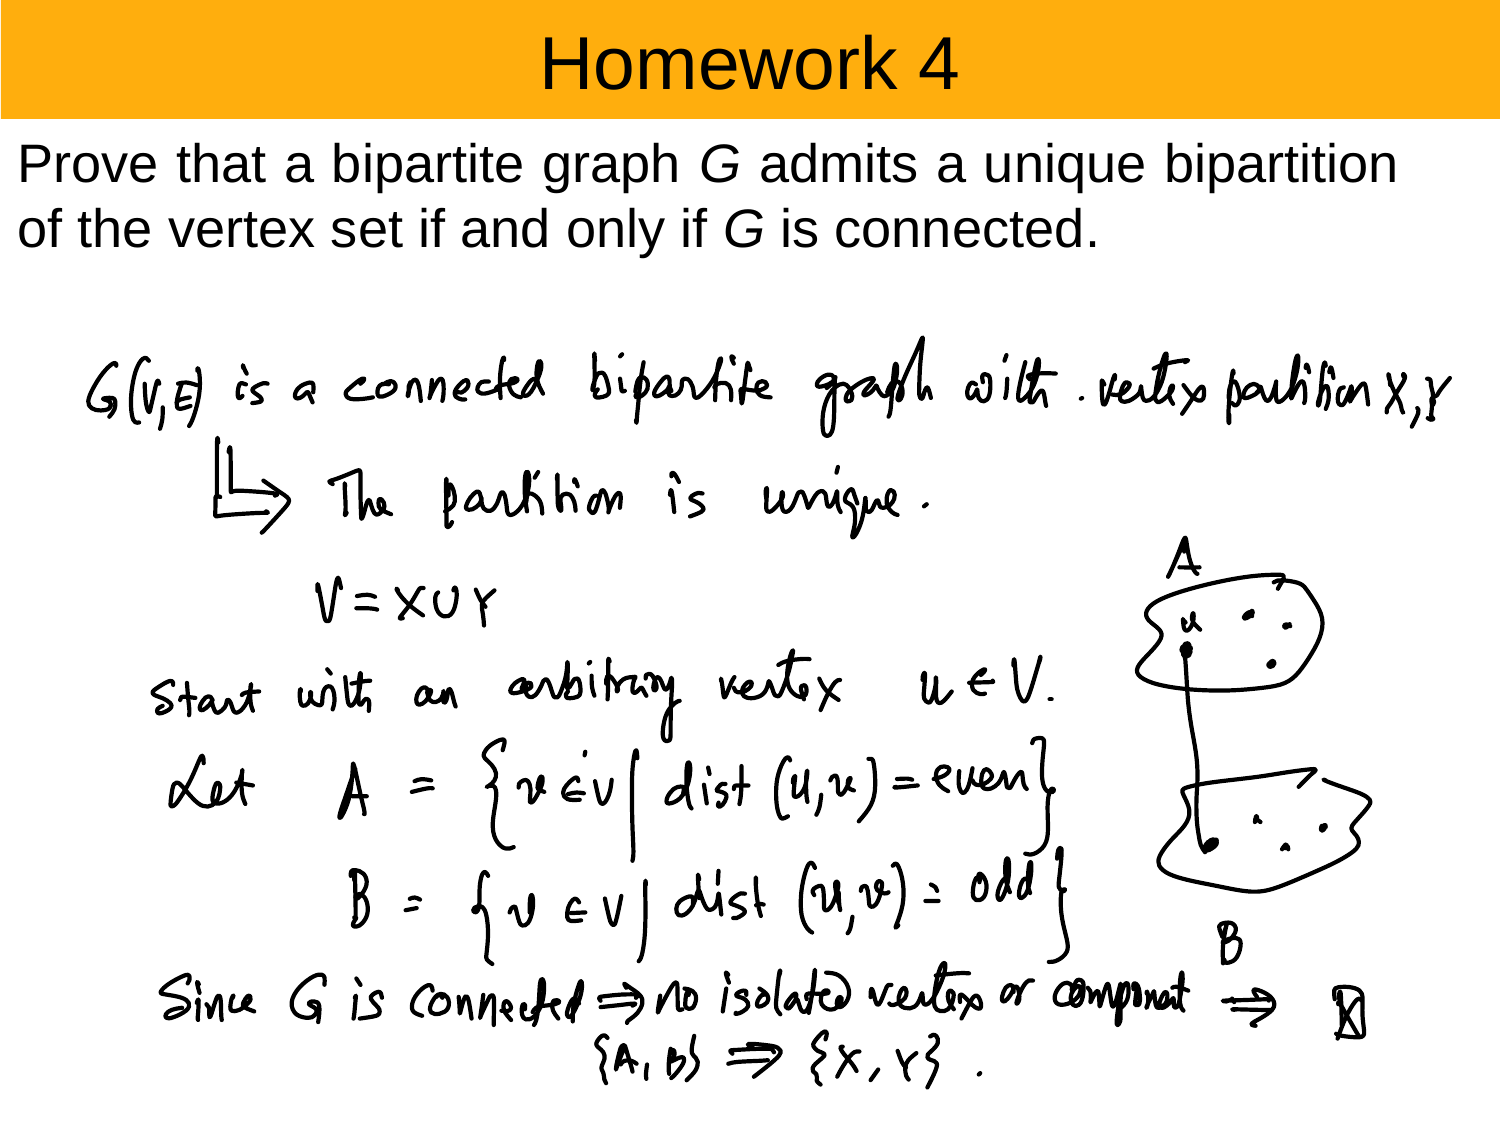

Homework 4
Prove that a bipartite graph G admits a unique bipartition of the vertex set if and only if G is connected.